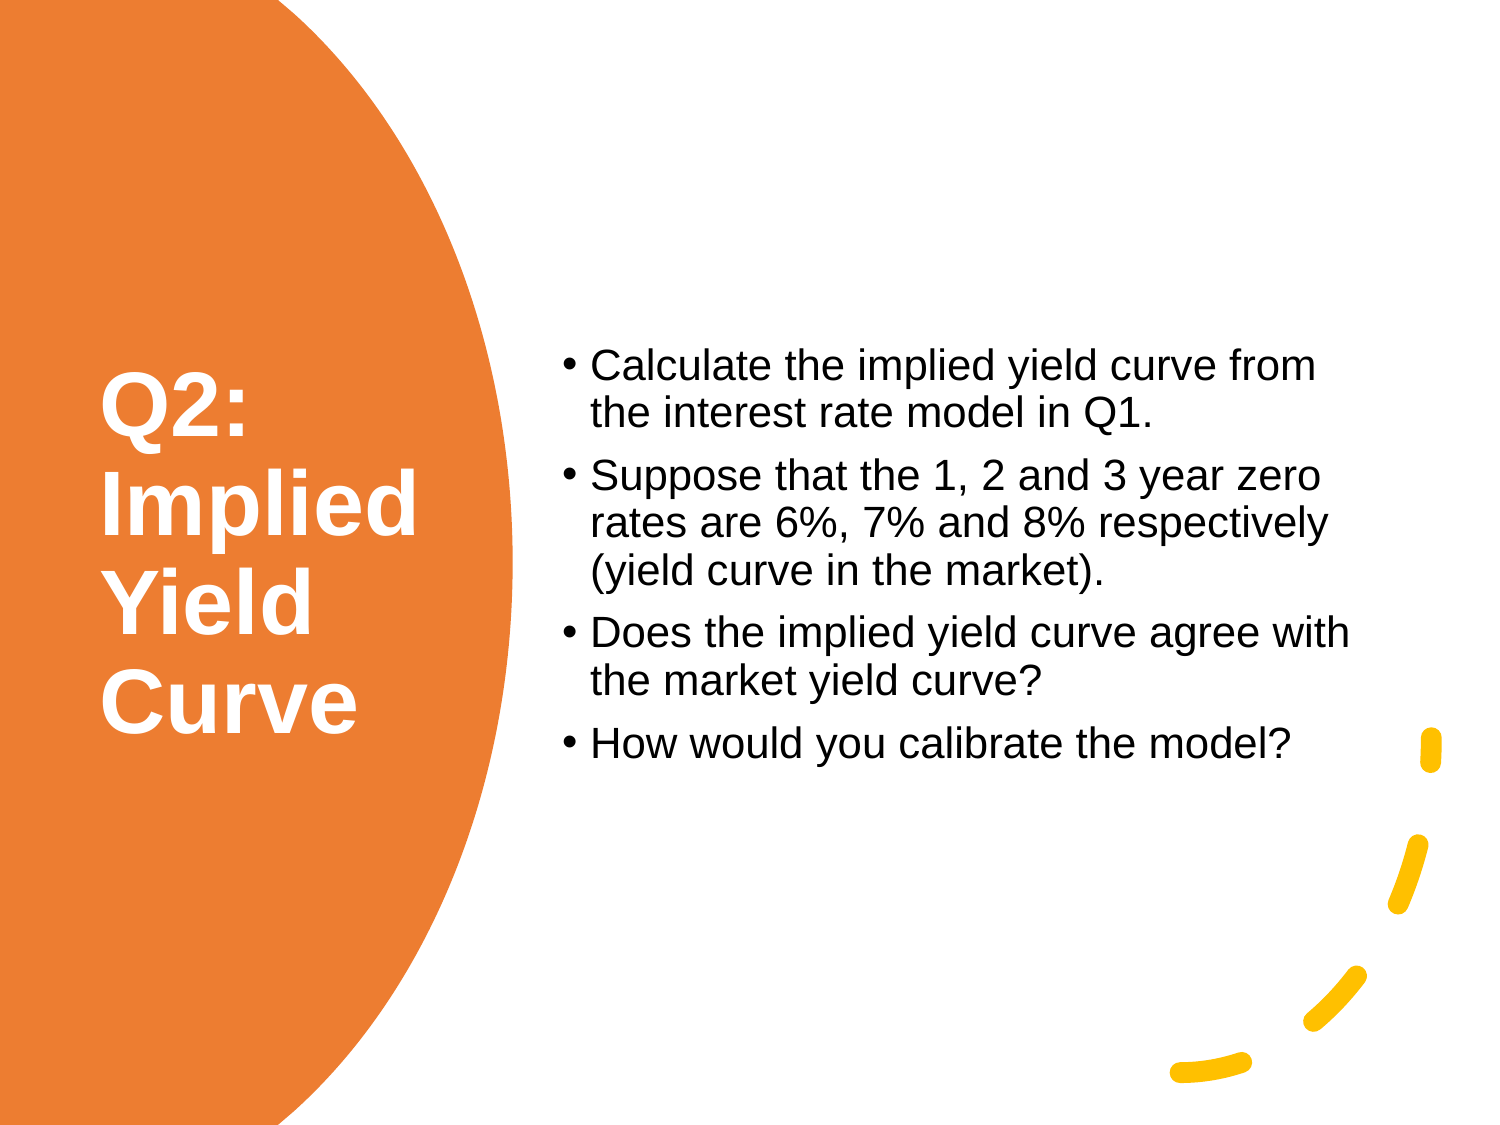

Calculate the implied yield curve from the interest rate model in Q1.
Suppose that the 1, 2 and 3 year zero rates are 6%, 7% and 8% respectively (yield curve in the market).
Does the implied yield curve agree with the market yield curve?
How would you calibrate the model?
# Q2: Implied Yield Curve